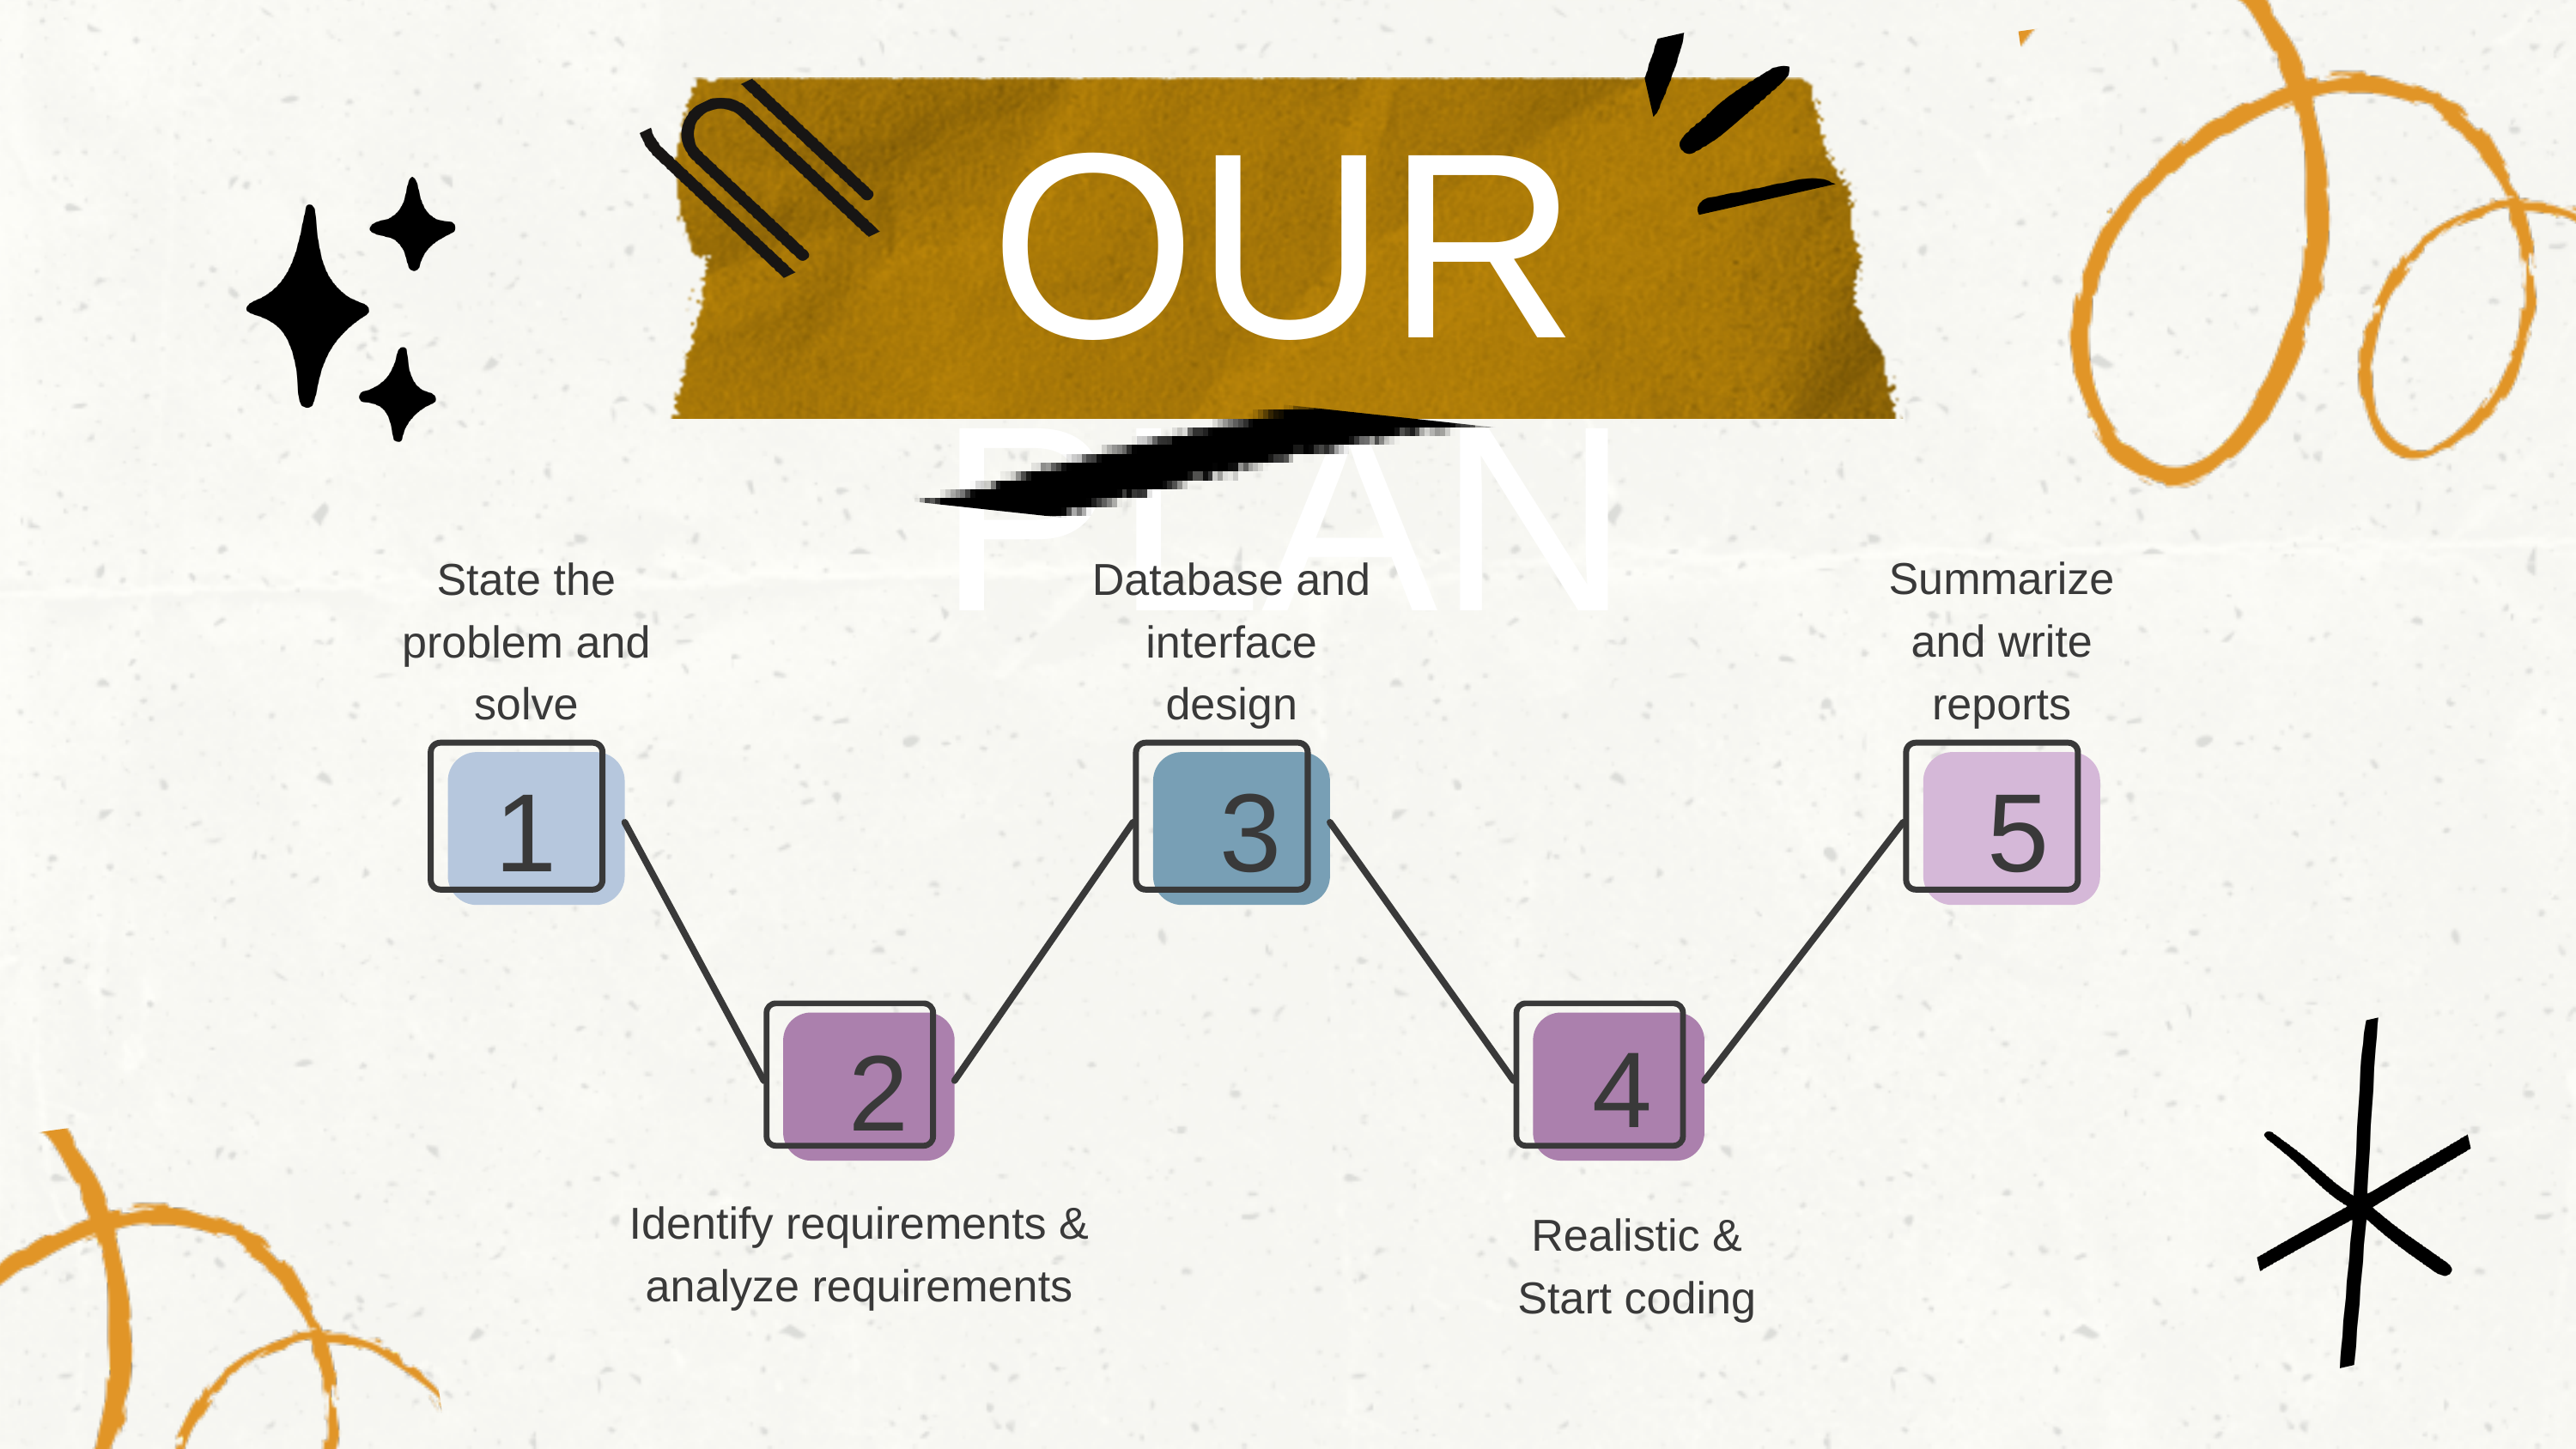

OUR PLAN

Summarize and write reports
State the problem and solve
Database and interface design
1
3
5

4

2

Identify requirements & analyze requirements
Realistic & Start coding